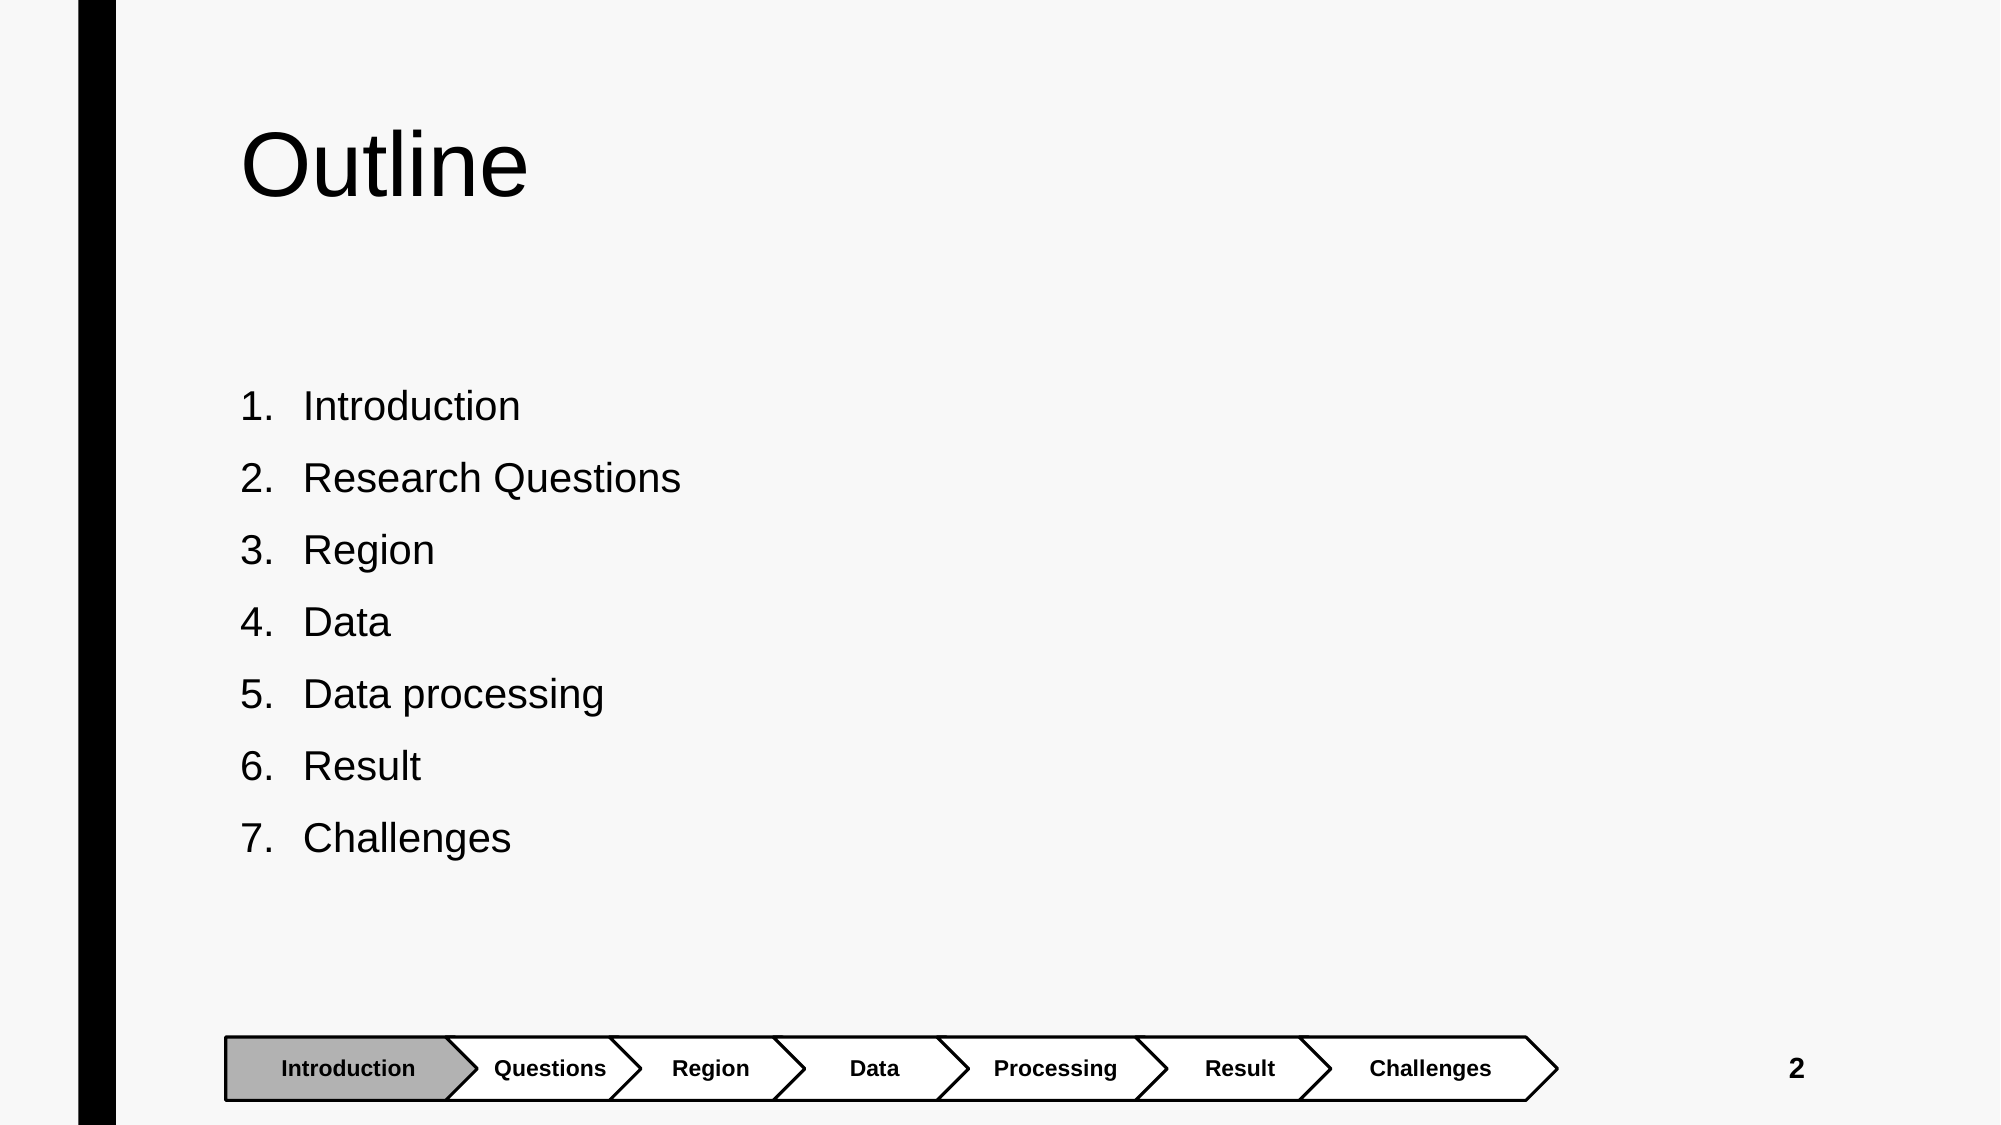

# Outline
Introduction
Research Questions
Region
Data
Data processing
Result
Challenges

2